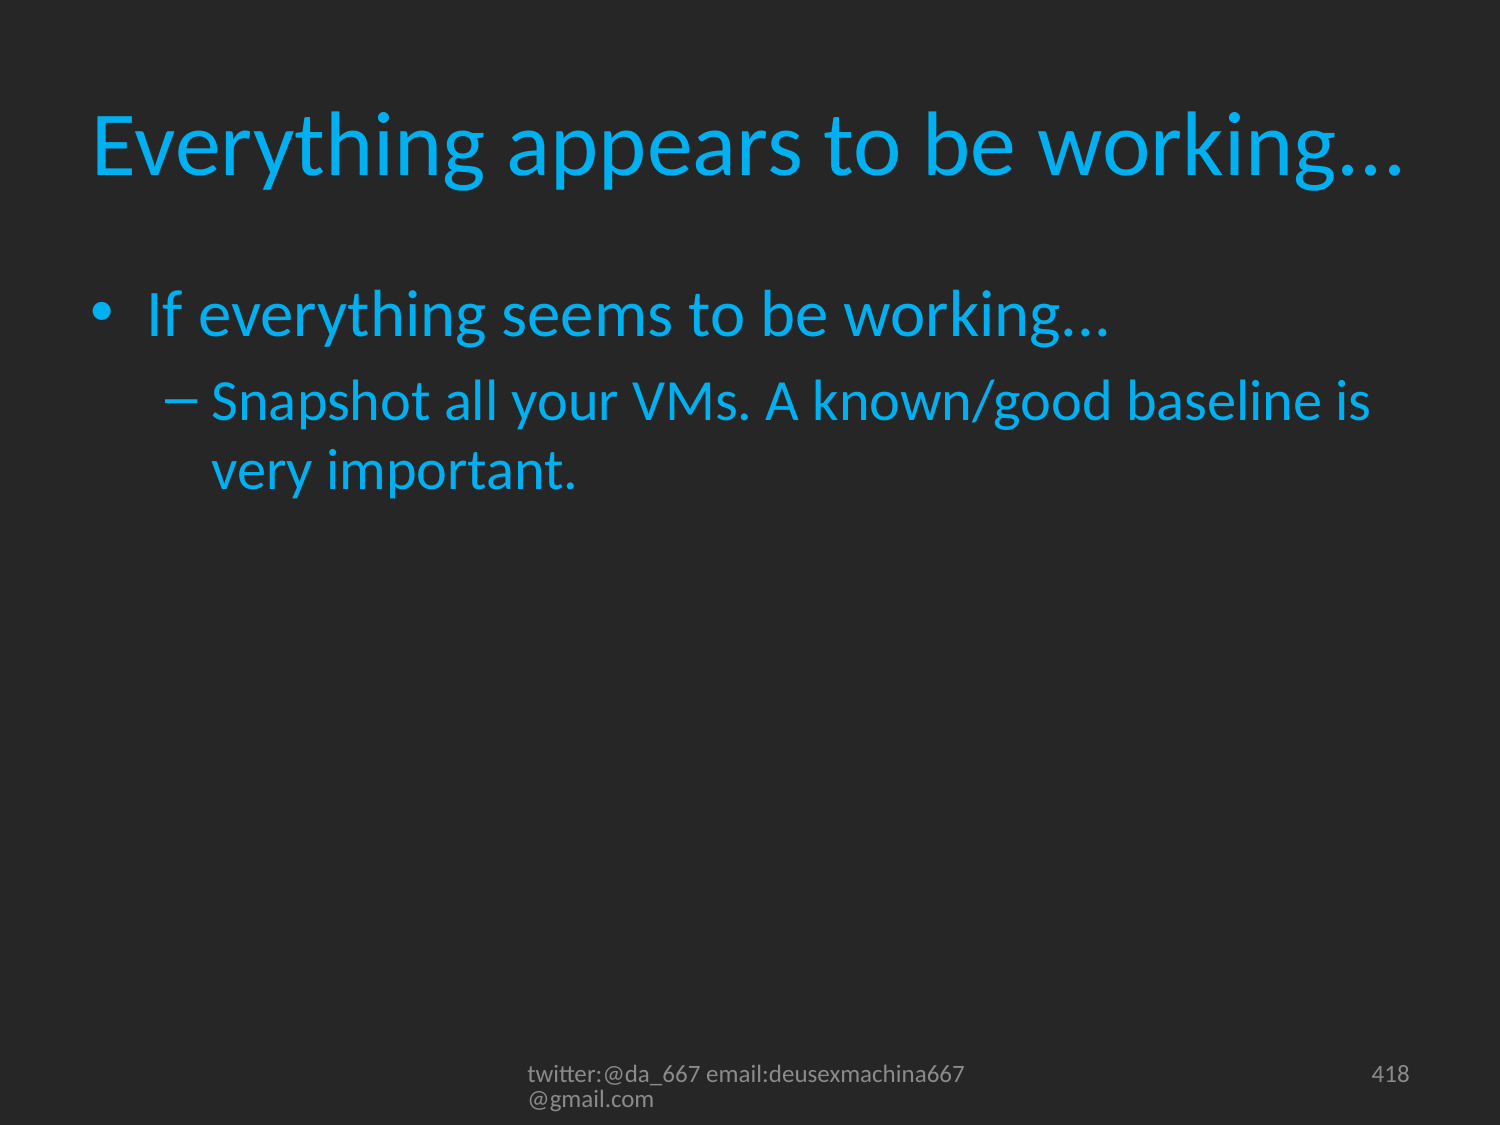

# Everything appears to be working...
If everything seems to be working...
Snapshot all your VMs. A known/good baseline is very important.
twitter:@da_667 email:deusexmachina667@gmail.com
418